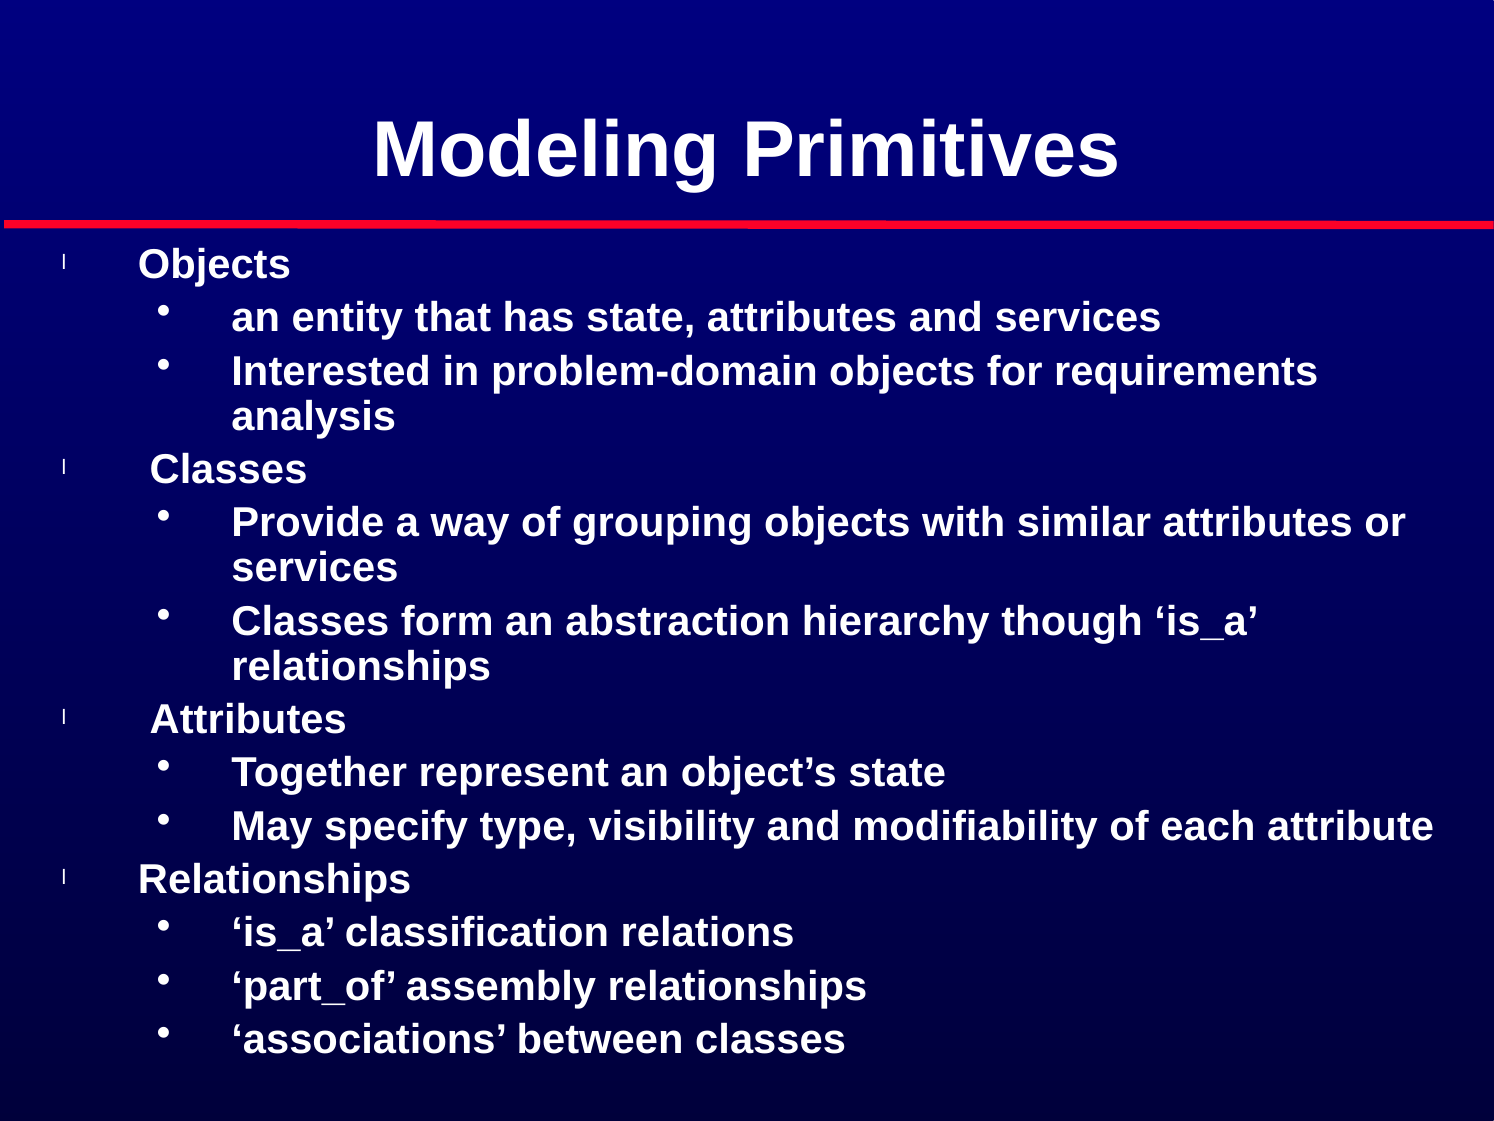

# Modeling Primitives
Objects
an entity that has state, attributes and services
Interested in problem-domain objects for requirements analysis
 Classes
Provide a way of grouping objects with similar attributes or services
Classes form an abstraction hierarchy though ‘is_a’ relationships
 Attributes
Together represent an object’s state
May specify type, visibility and modifiability of each attribute
Relationships
‘is_a’ classification relations
‘part_of’ assembly relationships
‘associations’ between classes